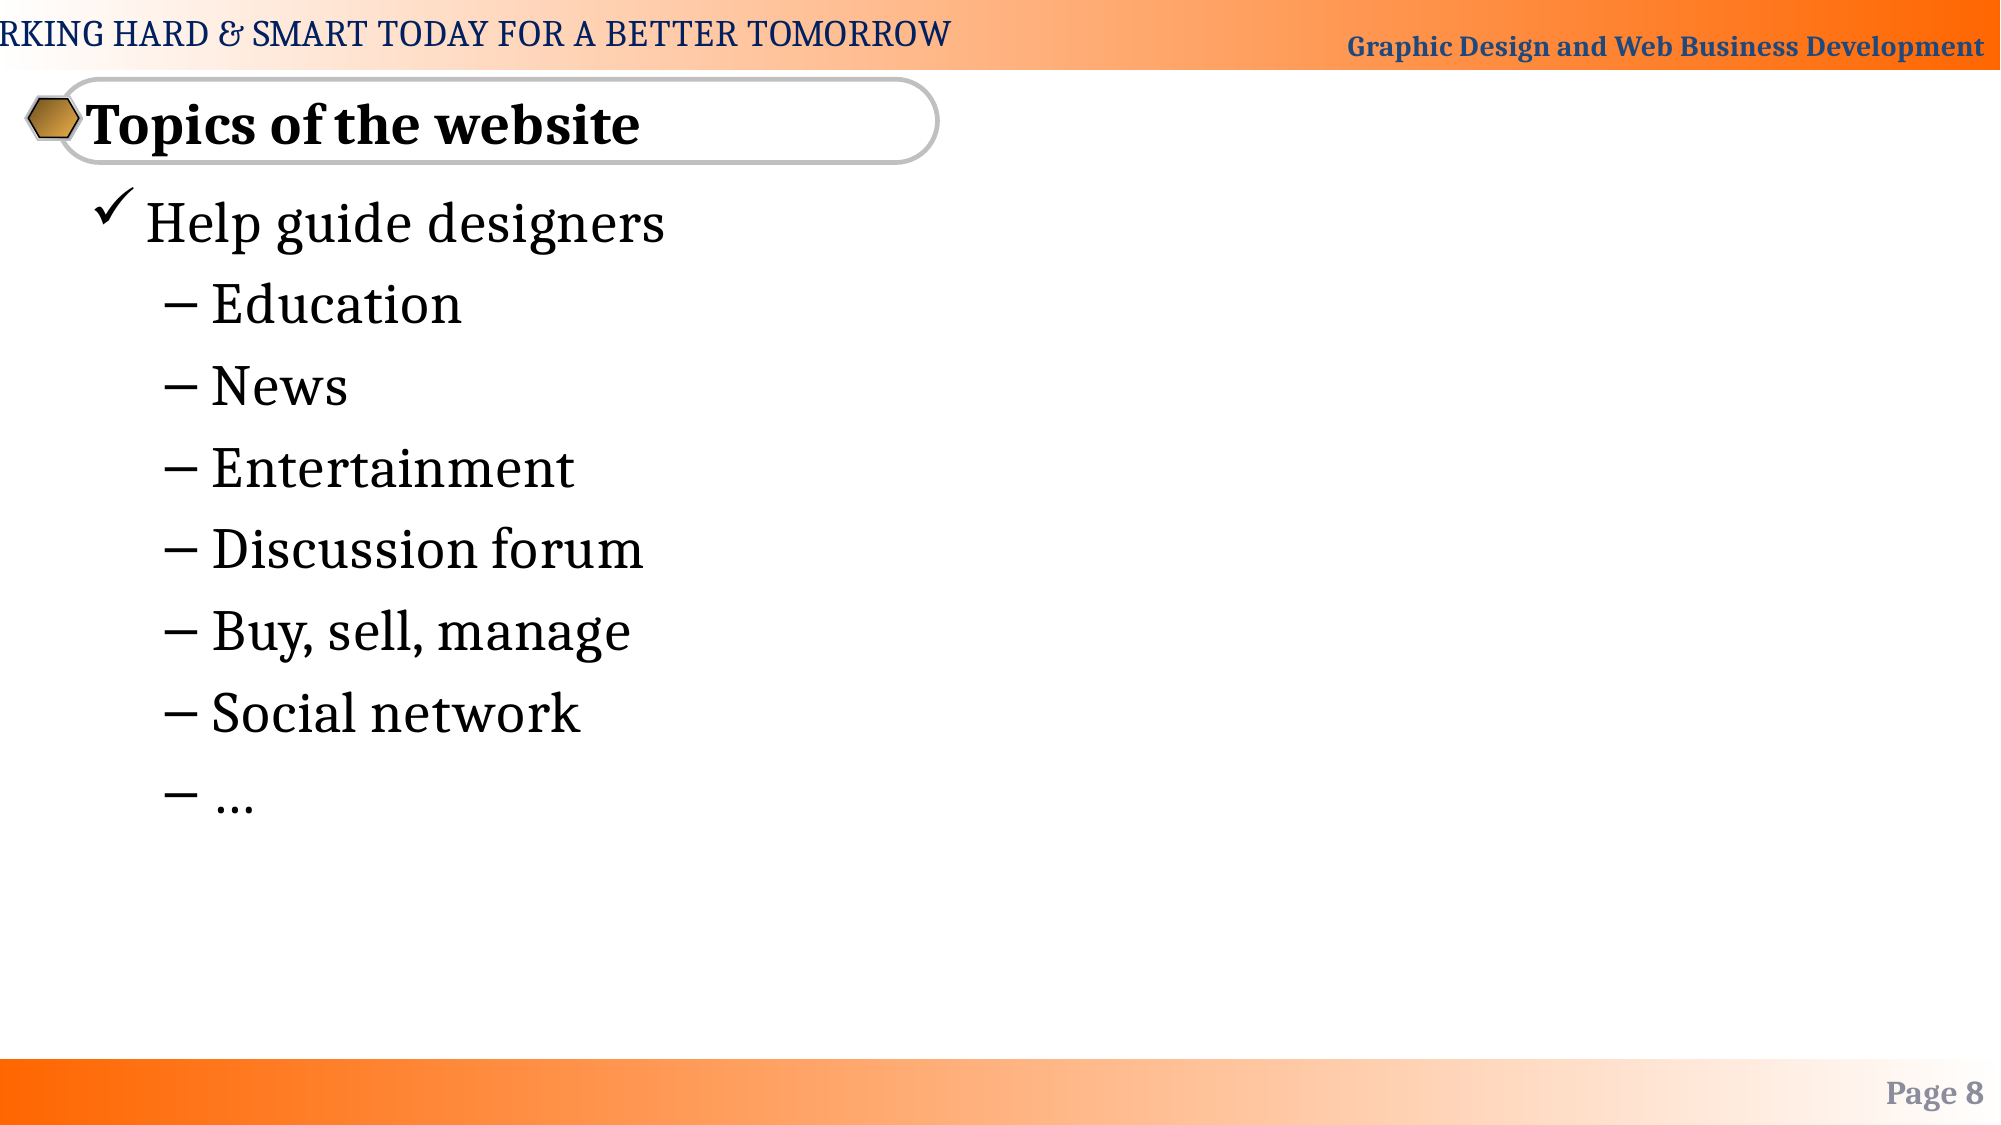

Topics of the website

Help guide designers
Education
News
Entertainment
Discussion forum
Buy, sell, manage
Social network
…
Page 8